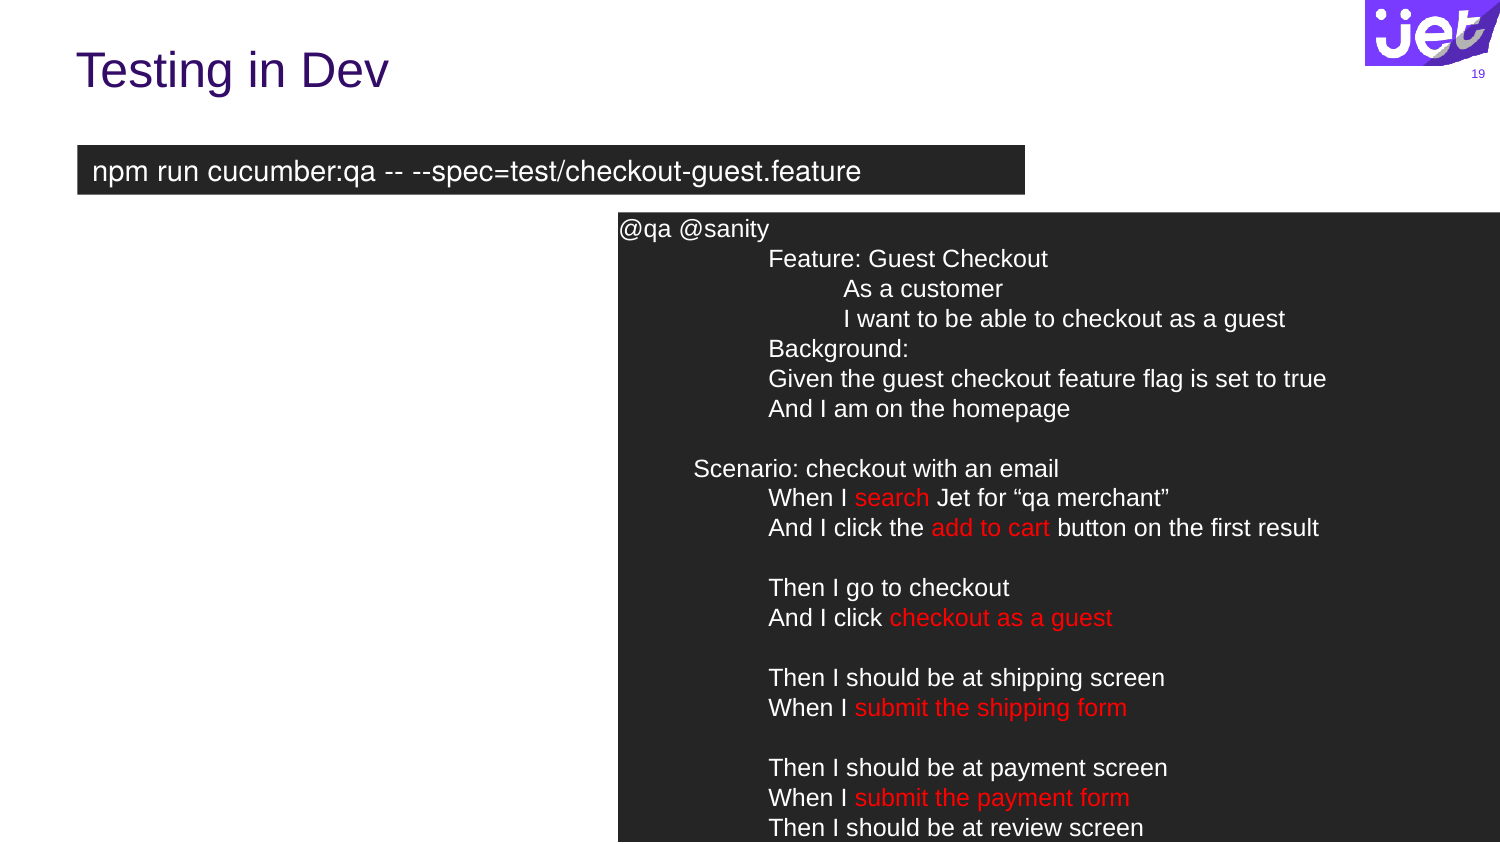

# Testing in Dev
19
npm run cucumber:qa -- --spec=test/checkout-guest.feature
@qa @sanity
	Feature: Guest Checkout
	As a customer
	I want to be able to checkout as a guest
	Background:
Given the guest checkout feature flag is set to true
And I am on the homepage

Scenario: checkout with an email
When I search Jet for “qa merchant”
And I click the add to cart button on the first result
Then I go to checkout
And I click checkout as a guest
Then I should be at shipping screen
When I submit the shipping form
Then I should be at payment screen
When I submit the payment form
Then I should be at review screen
When I place the order
Then My email is displayed after making my order